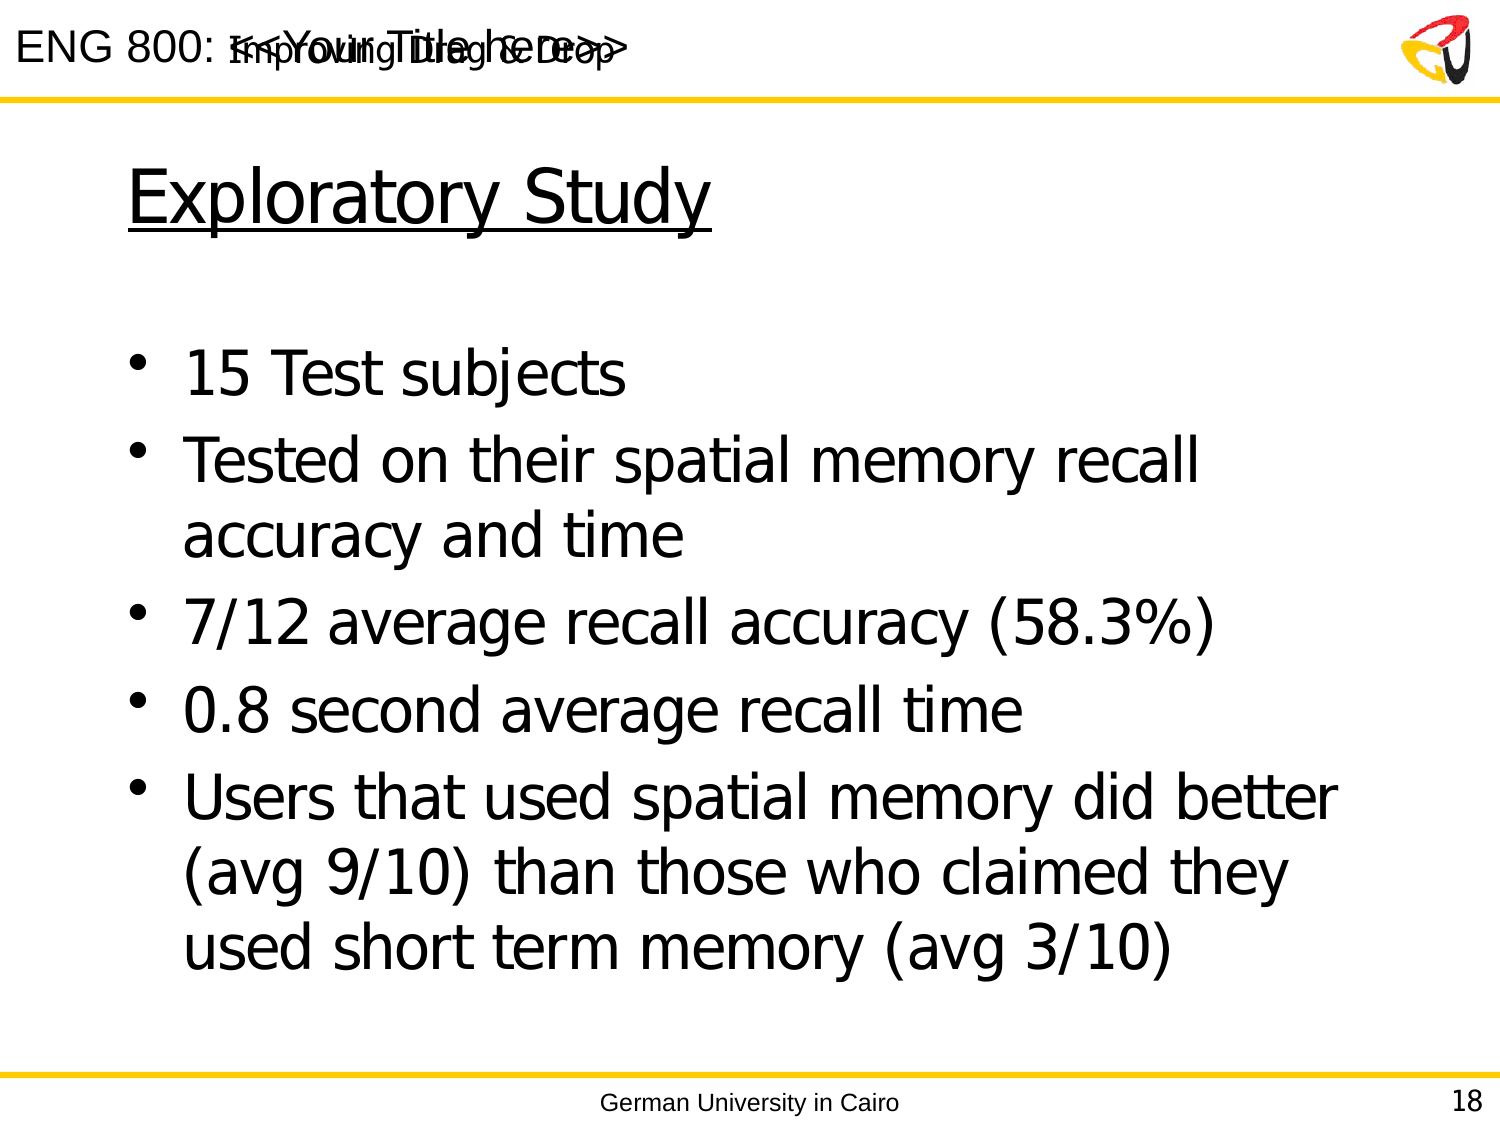

Improving Drag & Drop
# Exploratory Study
15 Test subjects
Tested on their spatial memory recall accuracy and time
7/12 average recall accuracy (58.3%)
0.8 second average recall time
Users that used spatial memory did better (avg 9/10) than those who claimed they used short term memory (avg 3/10)
18